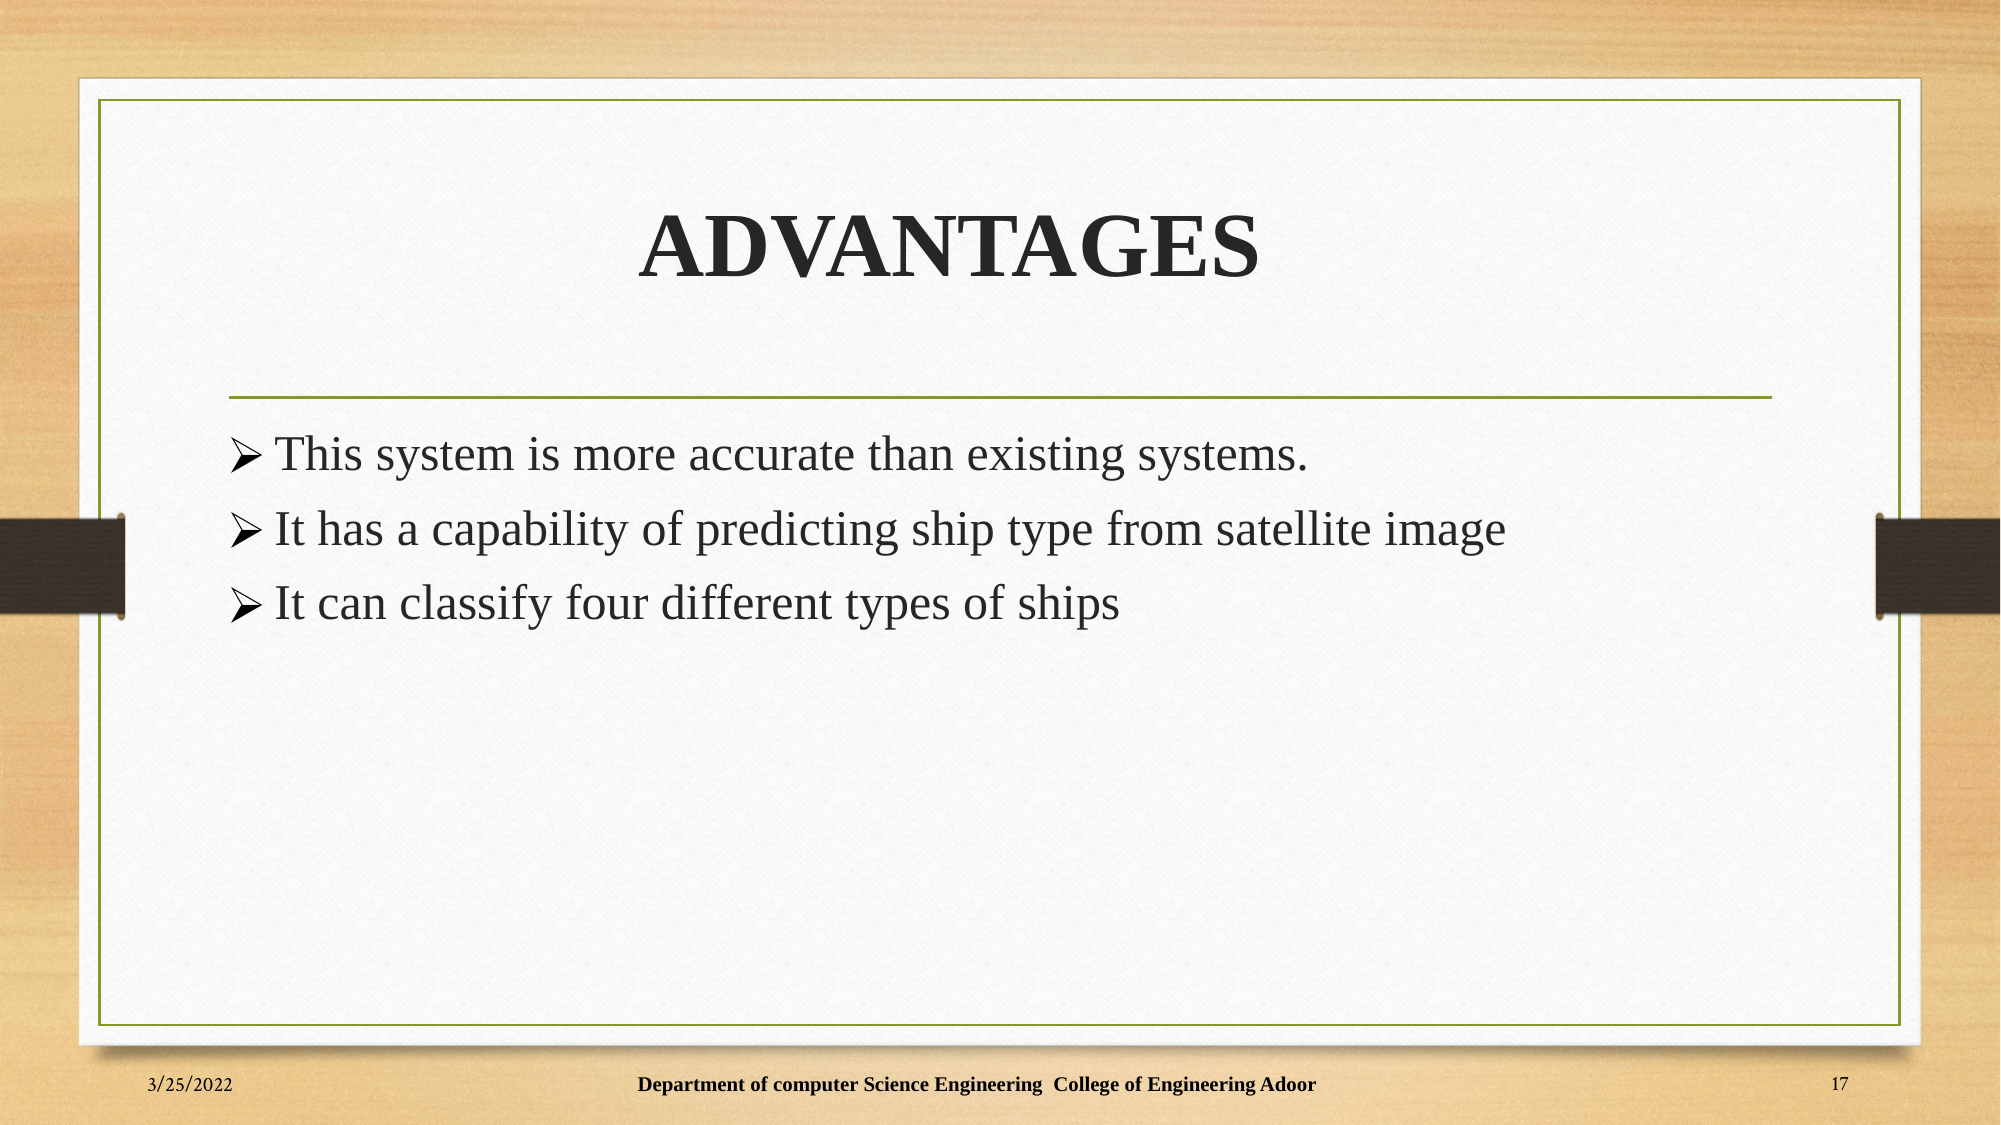

# ADVANTAGES
This system is more accurate than existing systems.
It has a capability of predicting ship type from satellite image
It can classify four different types of ships

3/25/2022
Department of computer Science Engineering  College of Engineering Adoor
17